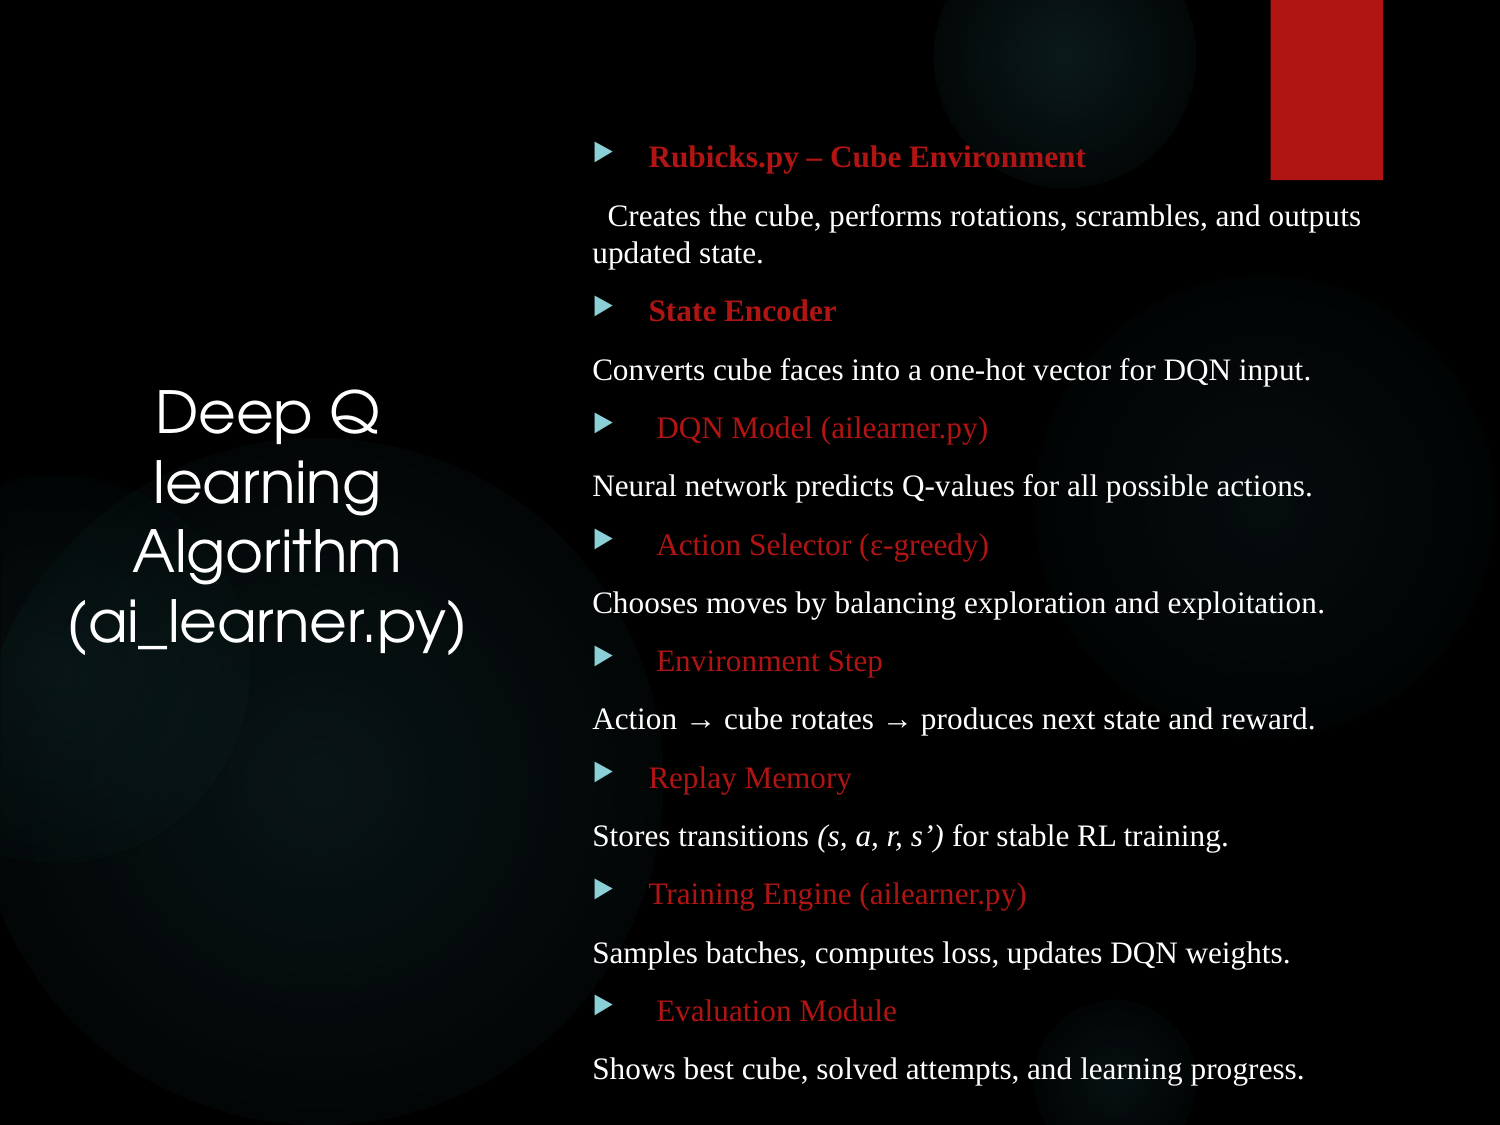

Rubicks.py – Cube Environment
  Creates the cube, performs rotations, scrambles, and outputs updated state.
State Encoder
Converts cube faces into a one-hot vector for DQN input.
 DQN Model (ailearner.py)
Neural network predicts Q-values for all possible actions.
 Action Selector (ε-greedy)
Chooses moves by balancing exploration and exploitation.
 Environment Step
Action → cube rotates → produces next state and reward.
Replay Memory
Stores transitions (s, a, r, s’) for stable RL training.
Training Engine (ailearner.py)
Samples batches, computes loss, updates DQN weights.
 Evaluation Module
Shows best cube, solved attempts, and learning progress.

# Deep Q learning Algorithm (ai_learner.py)